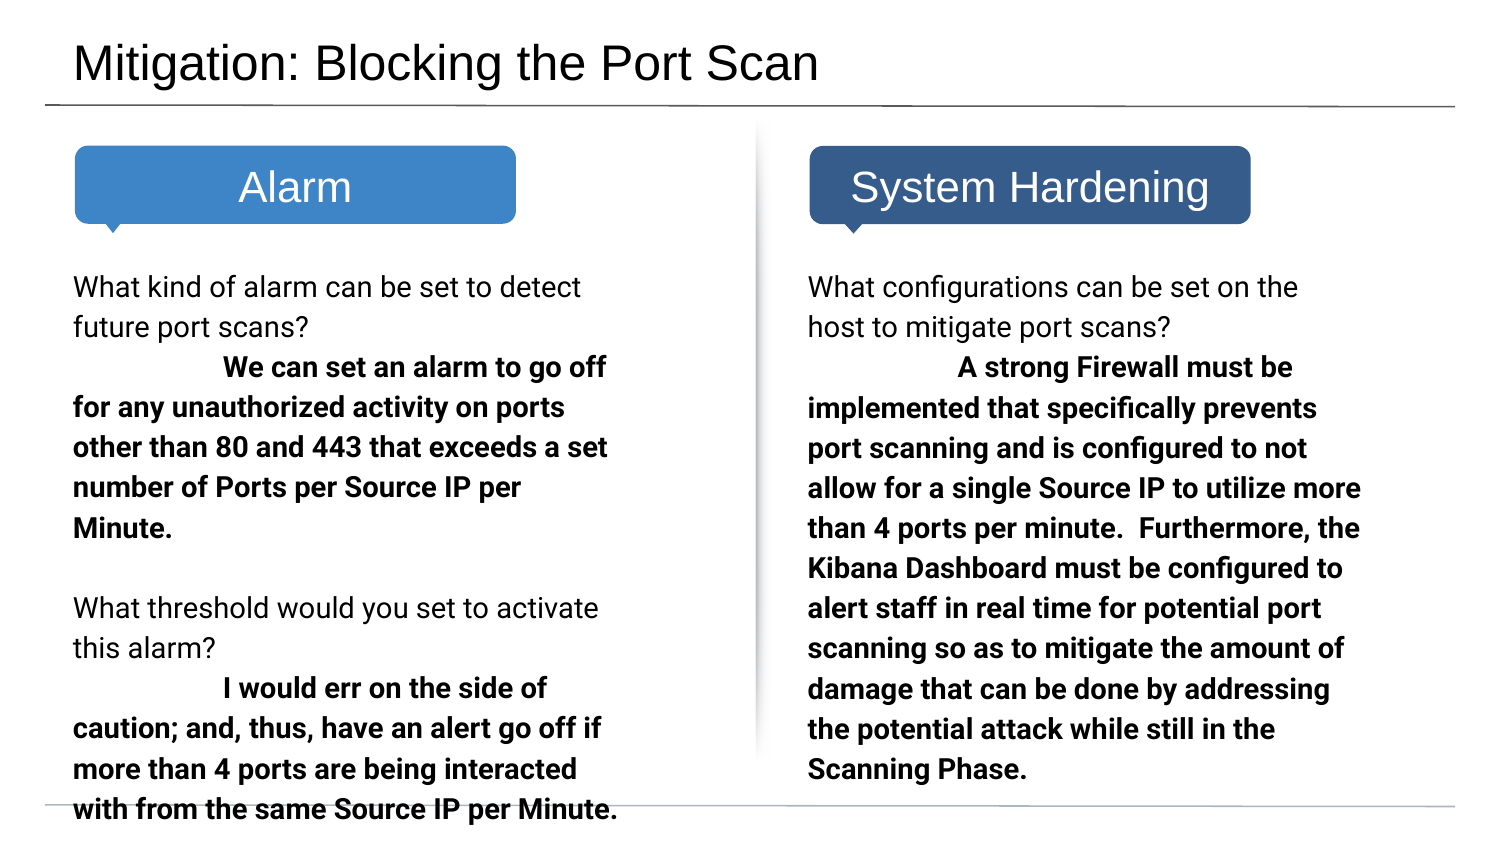

# Mitigation: Blocking the Port Scan
What kind of alarm can be set to detect future port scans?
	We can set an alarm to go off for any unauthorized activity on ports other than 80 and 443 that exceeds a set number of Ports per Source IP per Minute.

What threshold would you set to activate this alarm?
	I would err on the side of caution; and, thus, have an alert go off if more than 4 ports are being interacted with from the same Source IP per Minute.
What configurations can be set on the host to mitigate port scans?
	A strong Firewall must be implemented that specifically prevents port scanning and is configured to not allow for a single Source IP to utilize more than 4 ports per minute.  Furthermore, the Kibana Dashboard must be configured to alert staff in real time for potential port scanning so as to mitigate the amount of damage that can be done by addressing the potential attack while still in the Scanning Phase.